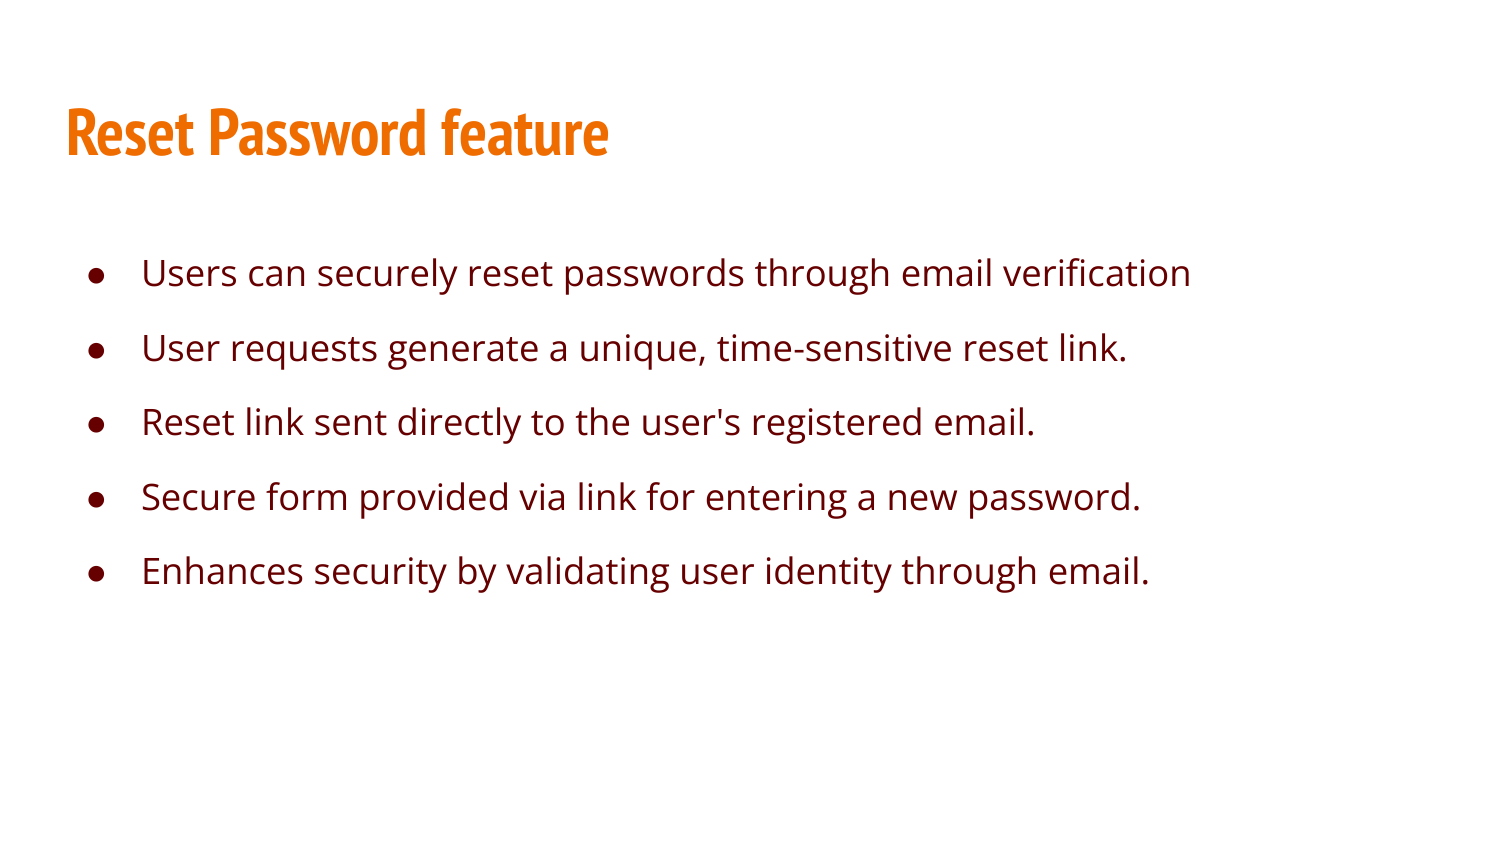

# Reset Password feature
Users can securely reset passwords through email verification
User requests generate a unique, time-sensitive reset link.
Reset link sent directly to the user's registered email.
Secure form provided via link for entering a new password.
Enhances security by validating user identity through email.